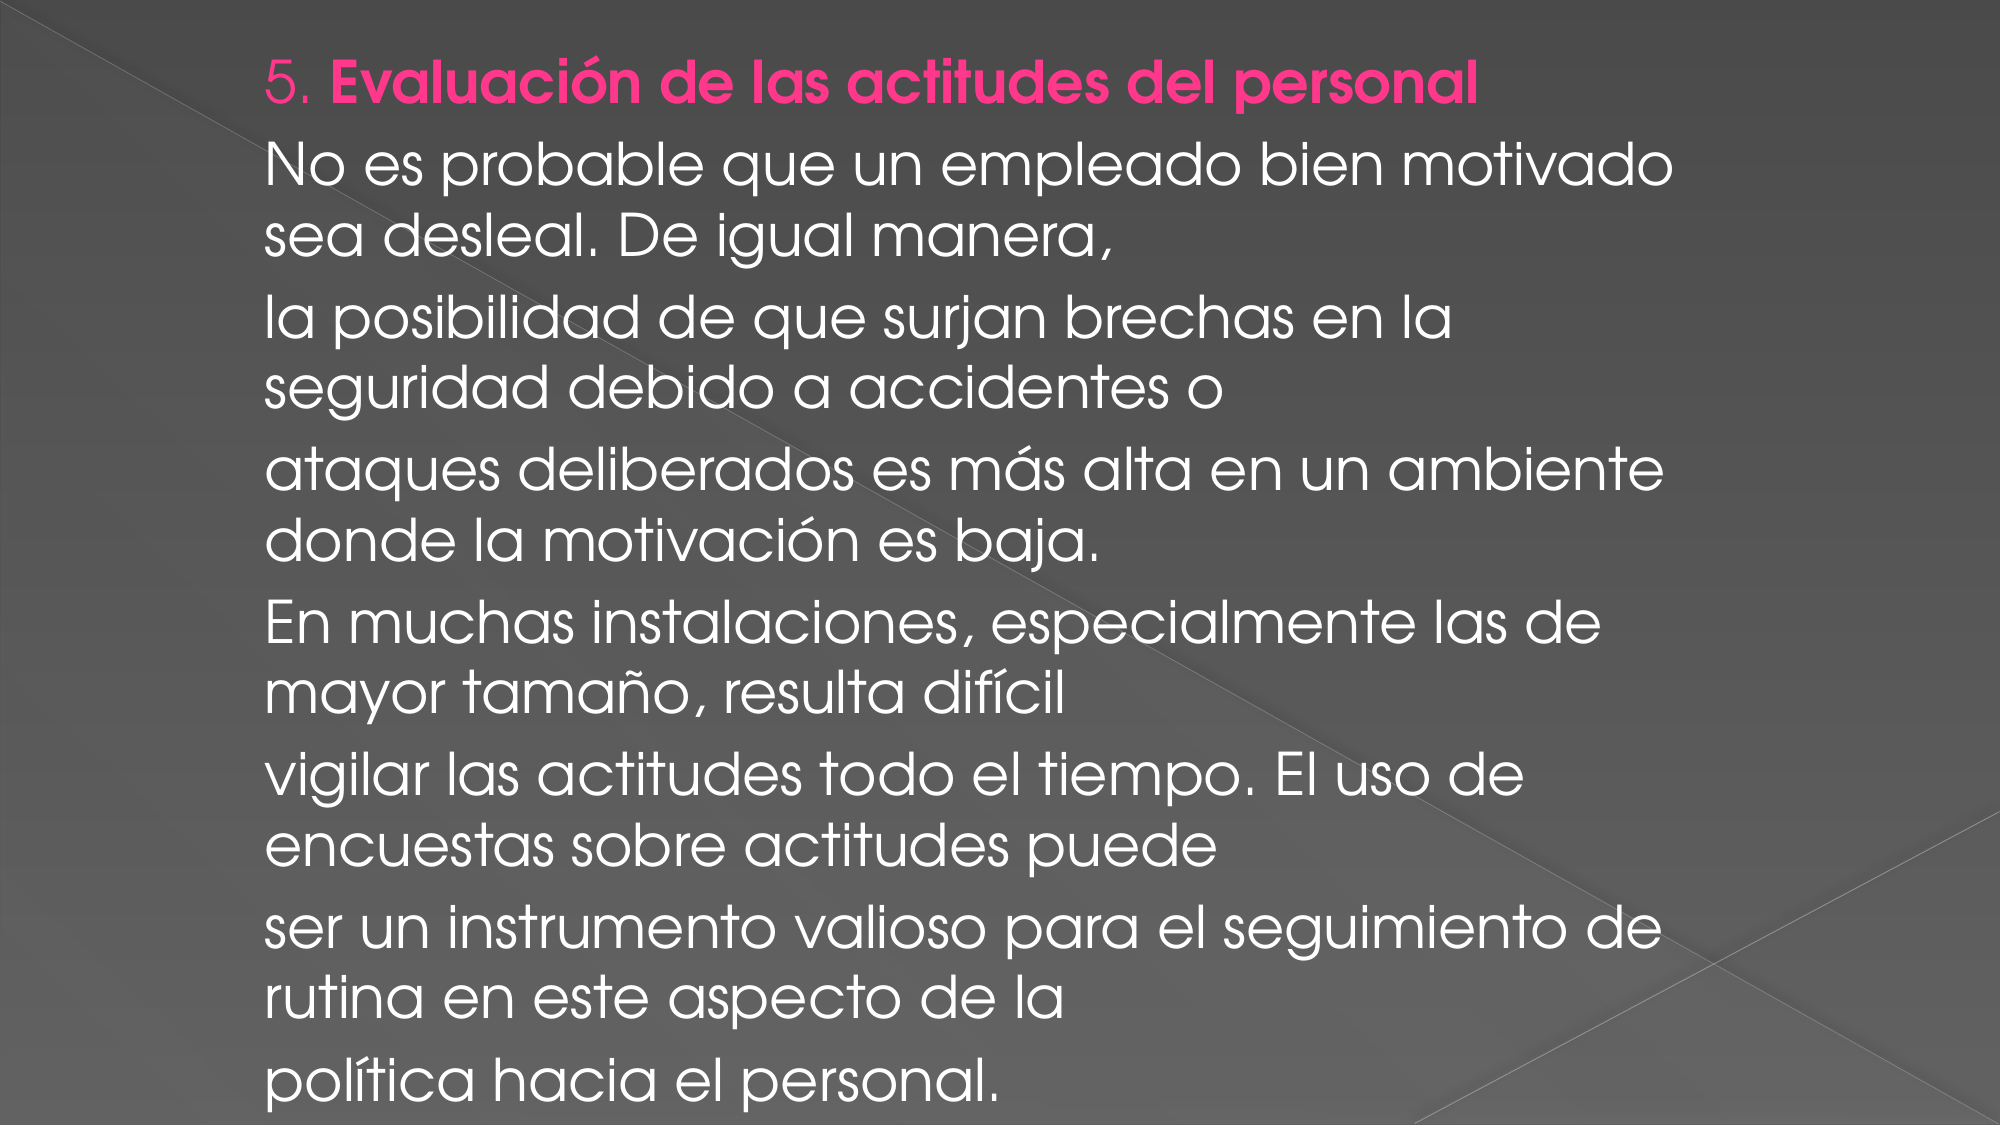

5. Evaluación de las actitudes del personal
No es probable que un empleado bien motivado sea desleal. De igual manera,
la posibilidad de que surjan brechas en la seguridad debido a accidentes o
ataques deliberados es más alta en un ambiente donde la motivación es baja.
En muchas instalaciones, especialmente las de mayor tamaño, resulta difícil
vigilar las actitudes todo el tiempo. El uso de encuestas sobre actitudes puede
ser un instrumento valioso para el seguimiento de rutina en este aspecto de la
política hacia el personal.